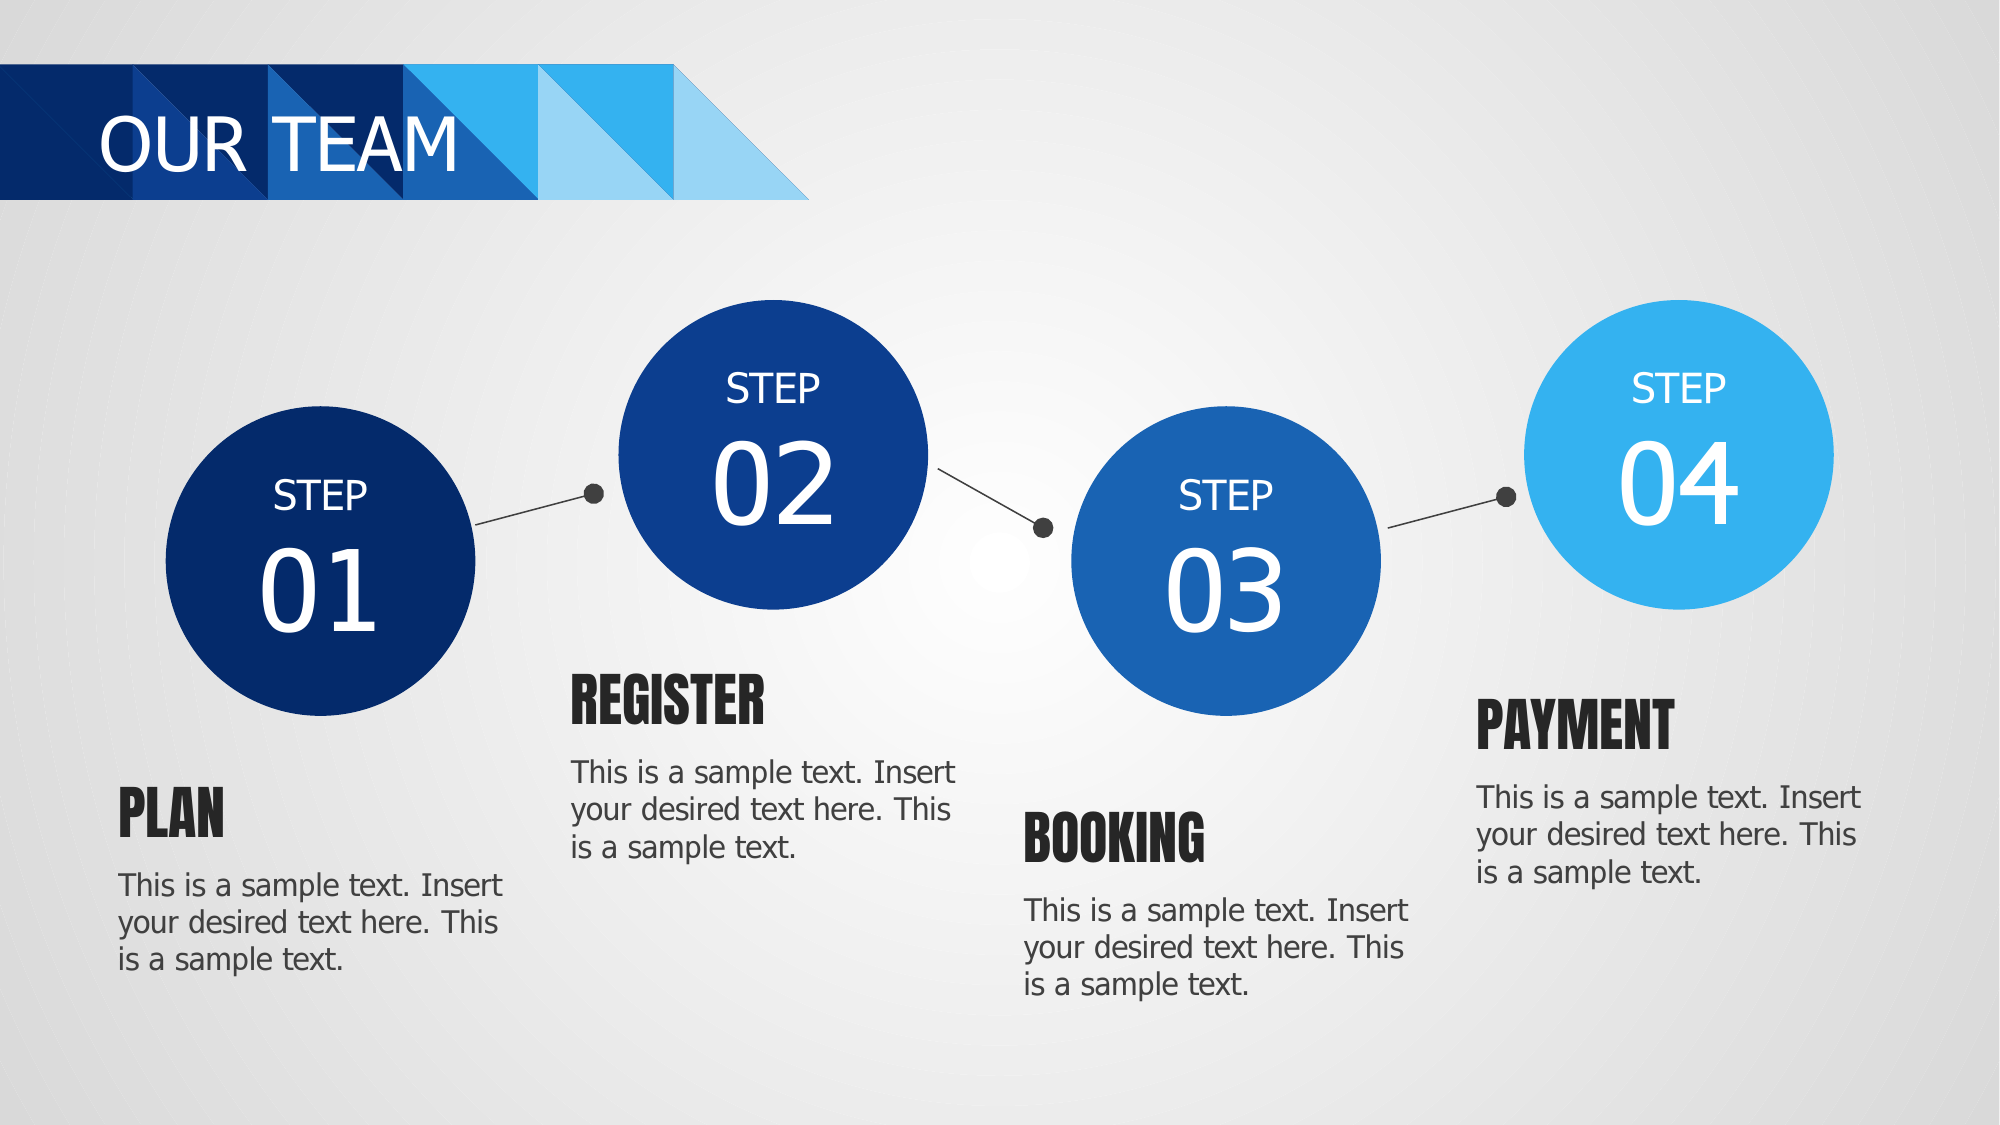

# OUR TEAM
STEP
02
STEP
04
STEP
01
STEP
03
REGISTER
This is a sample text. Insert your desired text here. This is a sample text.
PAYMENT
This is a sample text. Insert your desired text here. This is a sample text.
PLAN
This is a sample text. Insert your desired text here. This is a sample text.
BOOKING
This is a sample text. Insert your desired text here. This is a sample text.